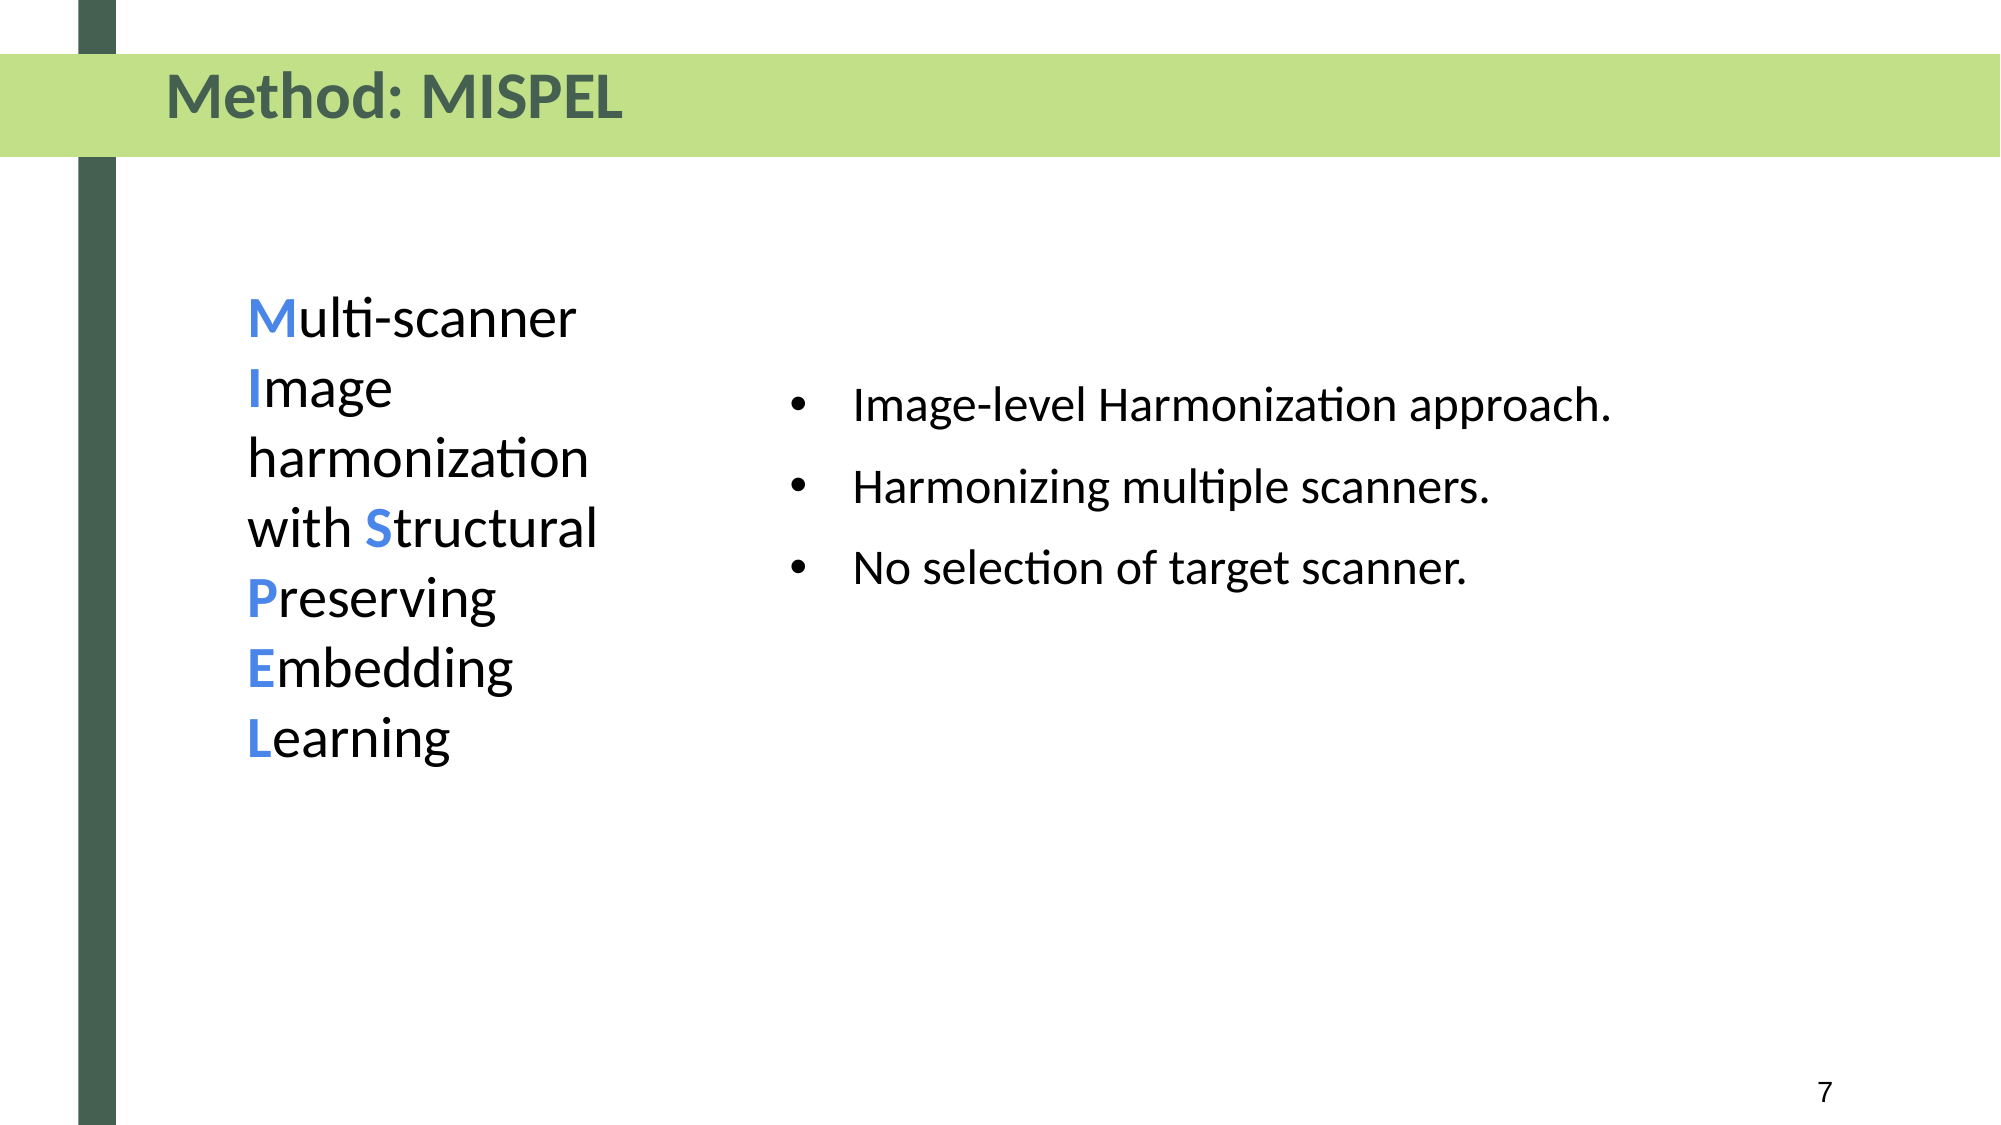

# Method: MISPEL
Multi-scanner
Image harmonization with Structural
Preserving
Embedding
Learning
Image-level Harmonization approach.
Harmonizing multiple scanners.
No selection of target scanner.